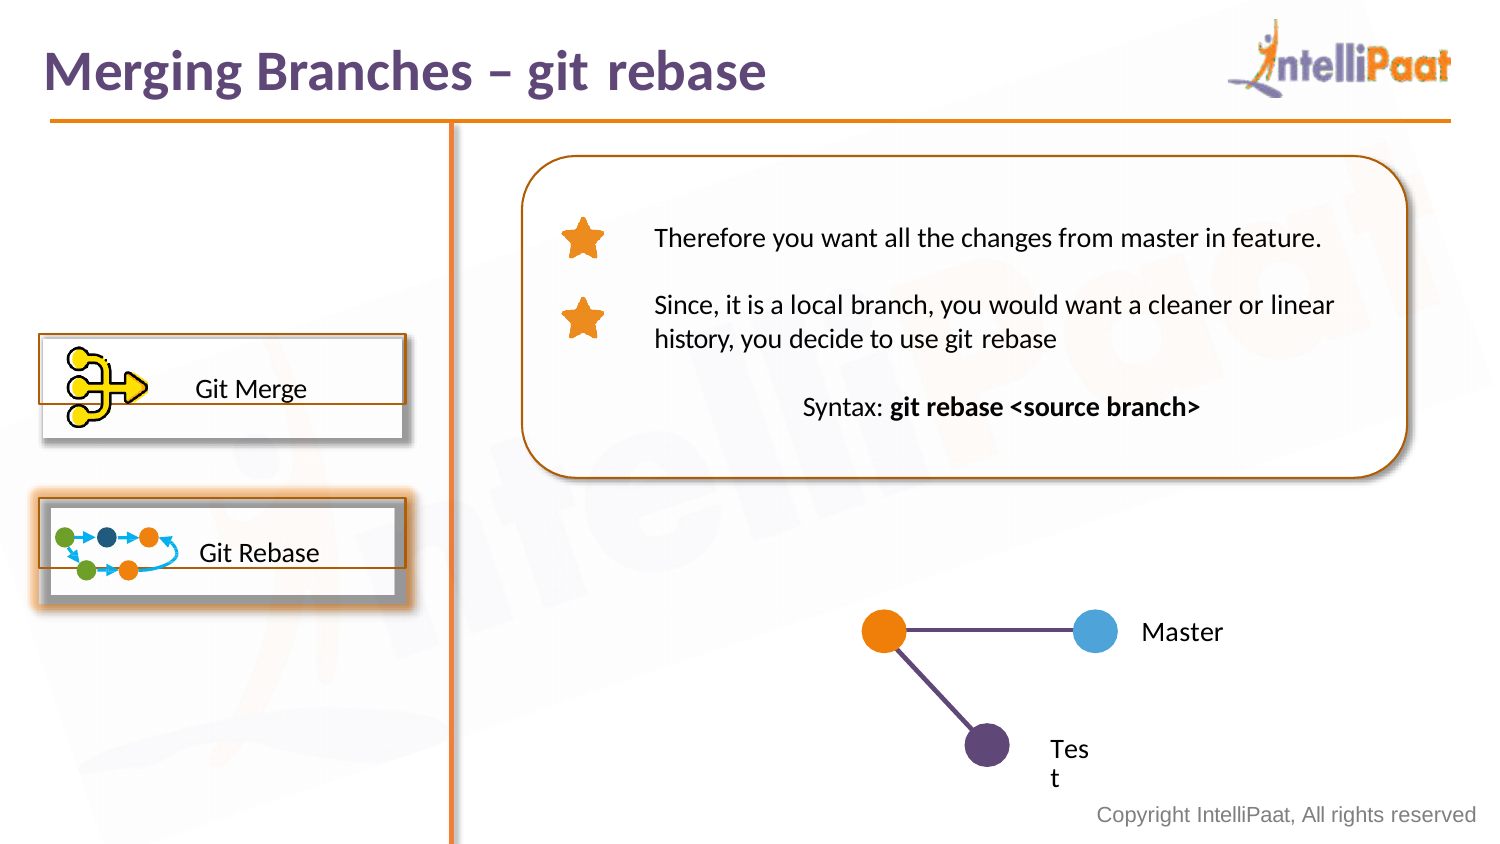

# Merging Branches – git rebase

Therefore you want all the changes from master in feature.
Since, it is a local branch, you would want a cleaner or linear  history, you decide to use git rebase

Git Merge

Syntax: git rebase <source branch>

Git Rebase

Master

Test
Copyright IntelliPaat, All rights reserved